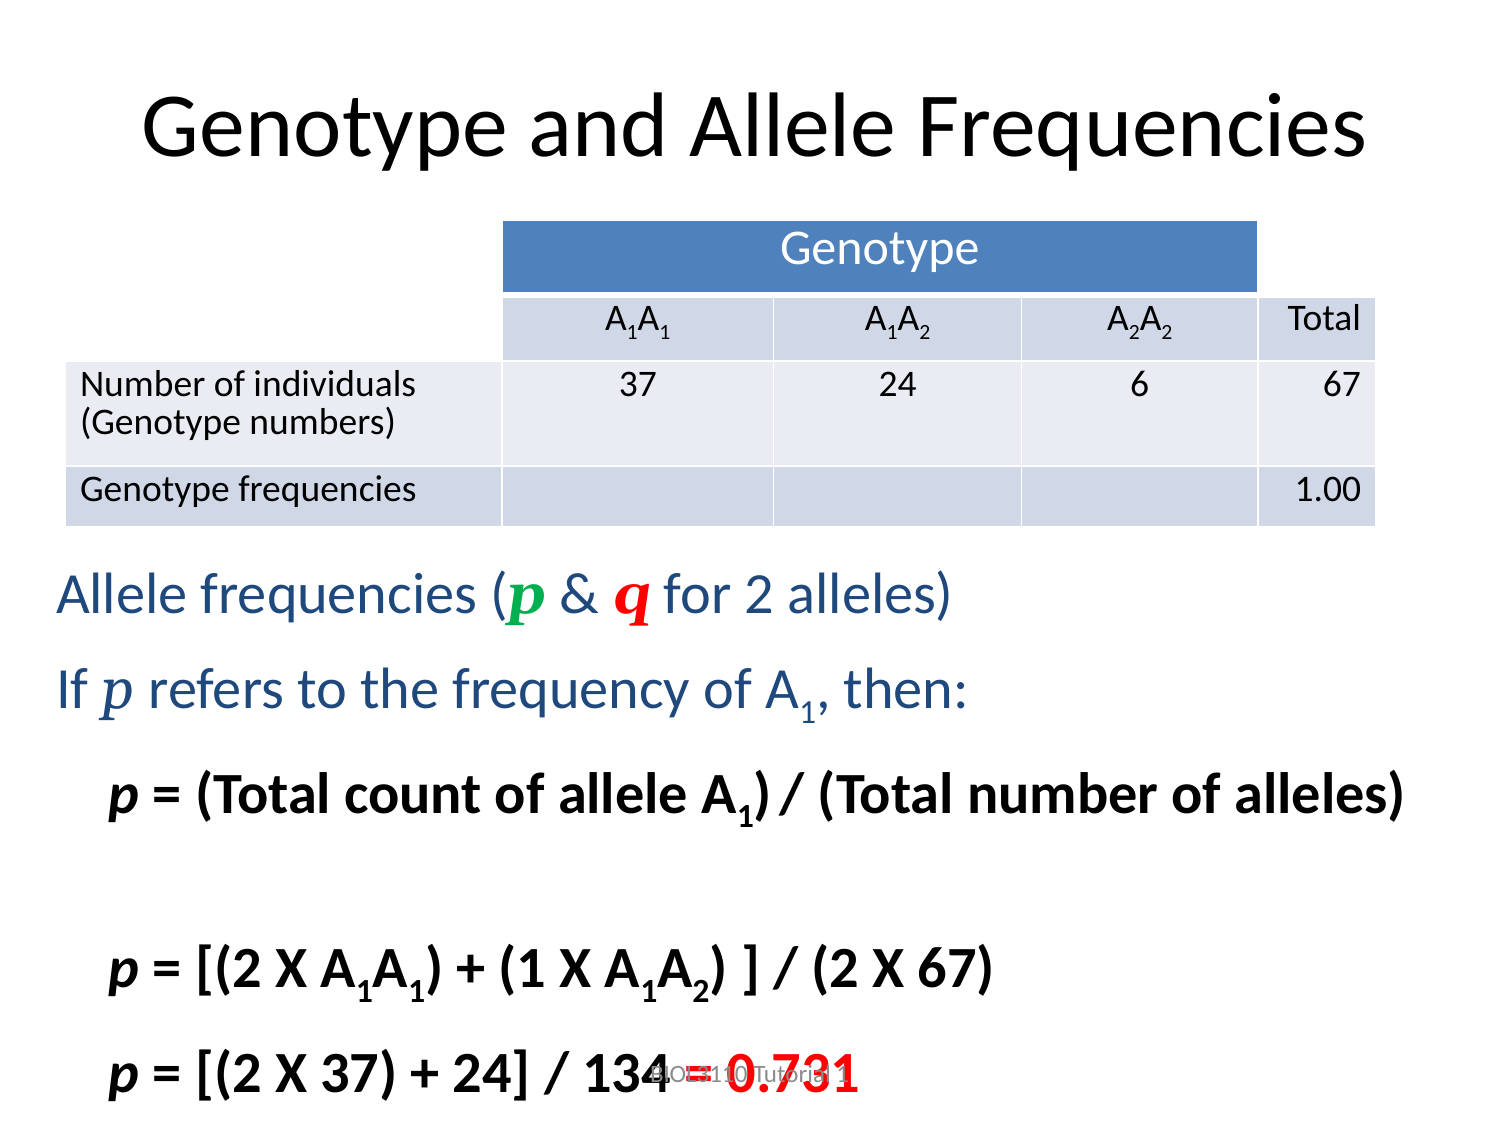

Genotype and Allele Frequencies
|  | Genotype |  |  |  |
| --- | --- | --- | --- | --- |
|  | A1A1 | A1A2 | A2A2 | Total |
| Number of individuals (Genotype numbers) | 37 | 24 | 6 | 67 |
| Genotype frequencies |  |  |  | 1.00 |
Allele frequencies (p & q for 2 alleles)
If p refers to the frequency of A1, then:
    p = (Total count of allele A1) / (Total number of alleles)
    p = [(2 X A1A1) + (1 X A1A2) ] / (2 X 67)
    p = [(2 X 37) + 24] / 134 = 0.731

BIOL3110 Tutorial 1